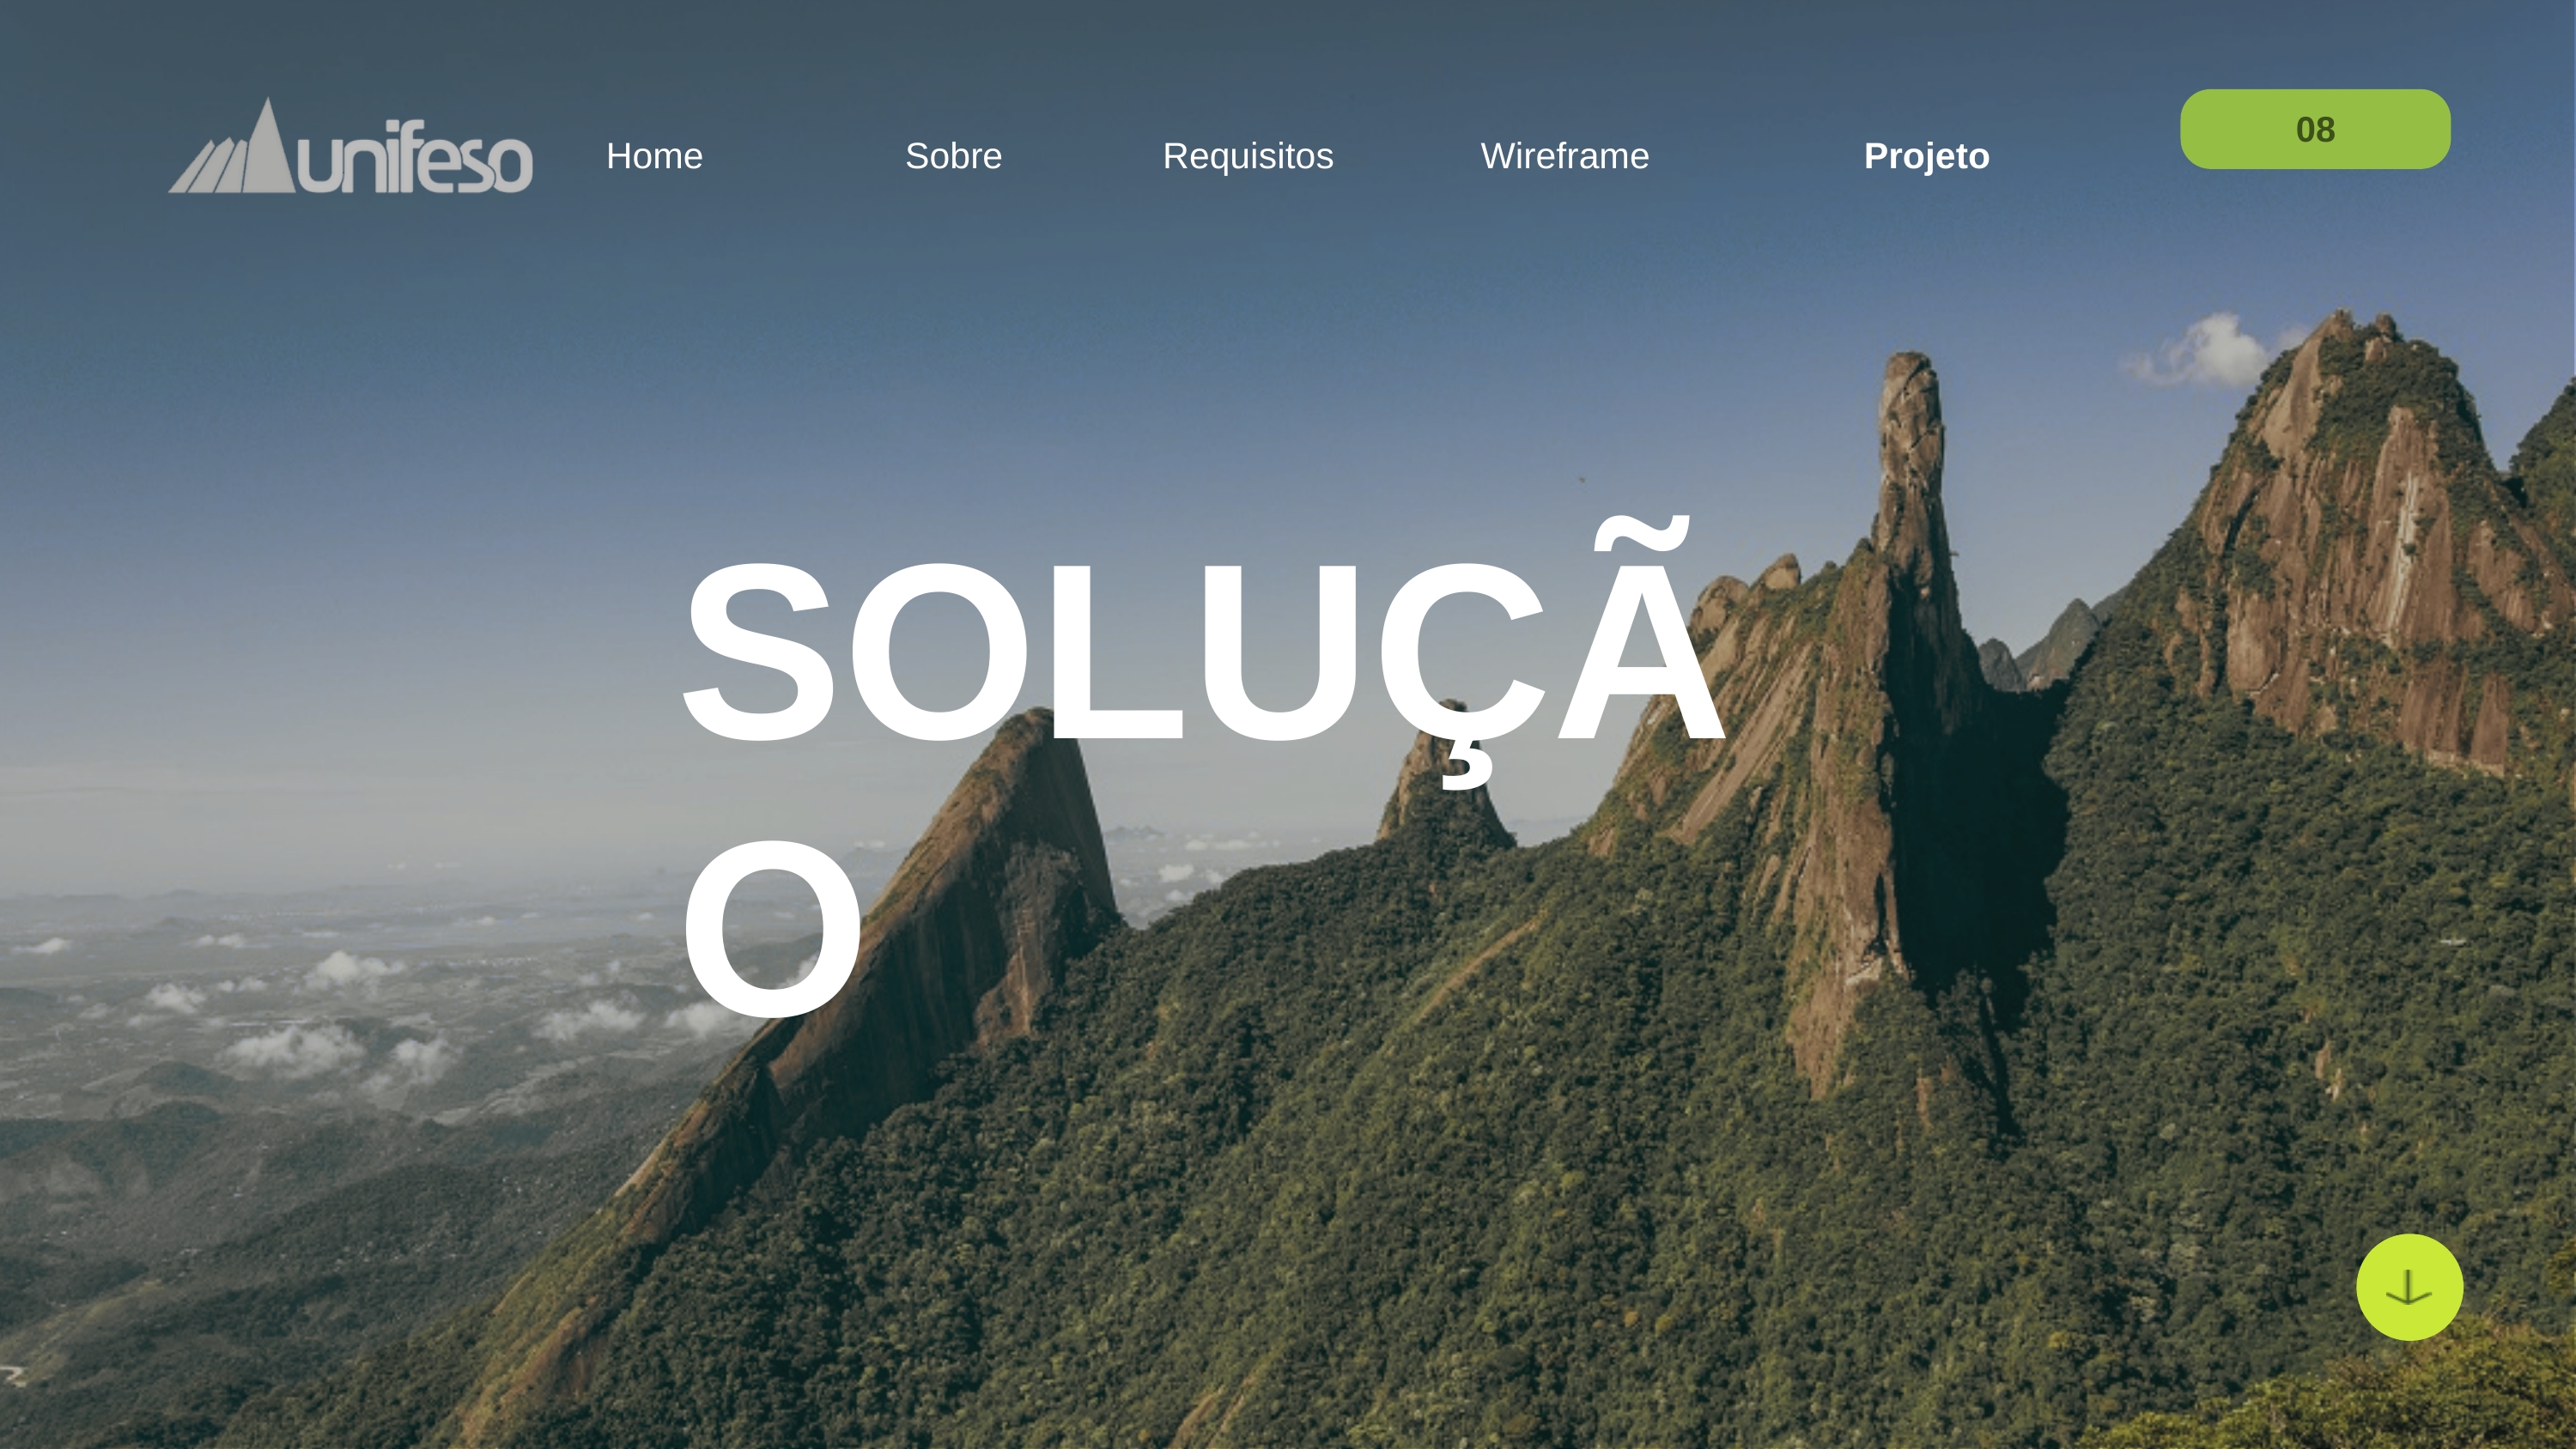

Home
Wireframe
Projeto
Sobre
Requisitos

08
SOLUÇÃO